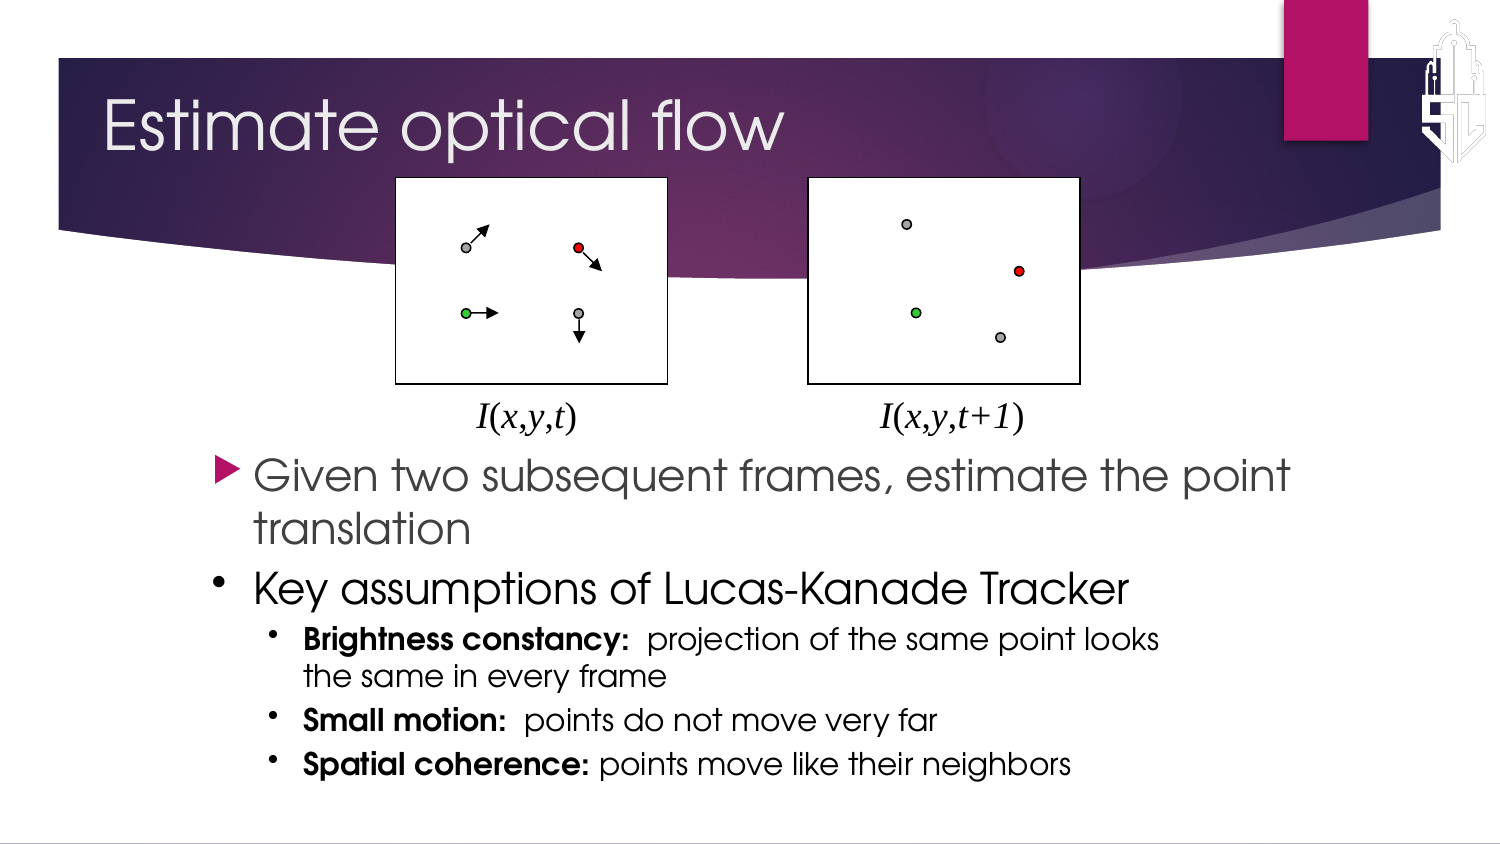

# Estimate optical flow

I(x,y,t)
I(x,y,t+1)
Given two subsequent frames, estimate the point translation
Key assumptions of Lucas-Kanade Tracker
Brightness constancy:  projection of the same point looks the same in every frame
Small motion:  points do not move very far
Spatial coherence: points move like their neighbors